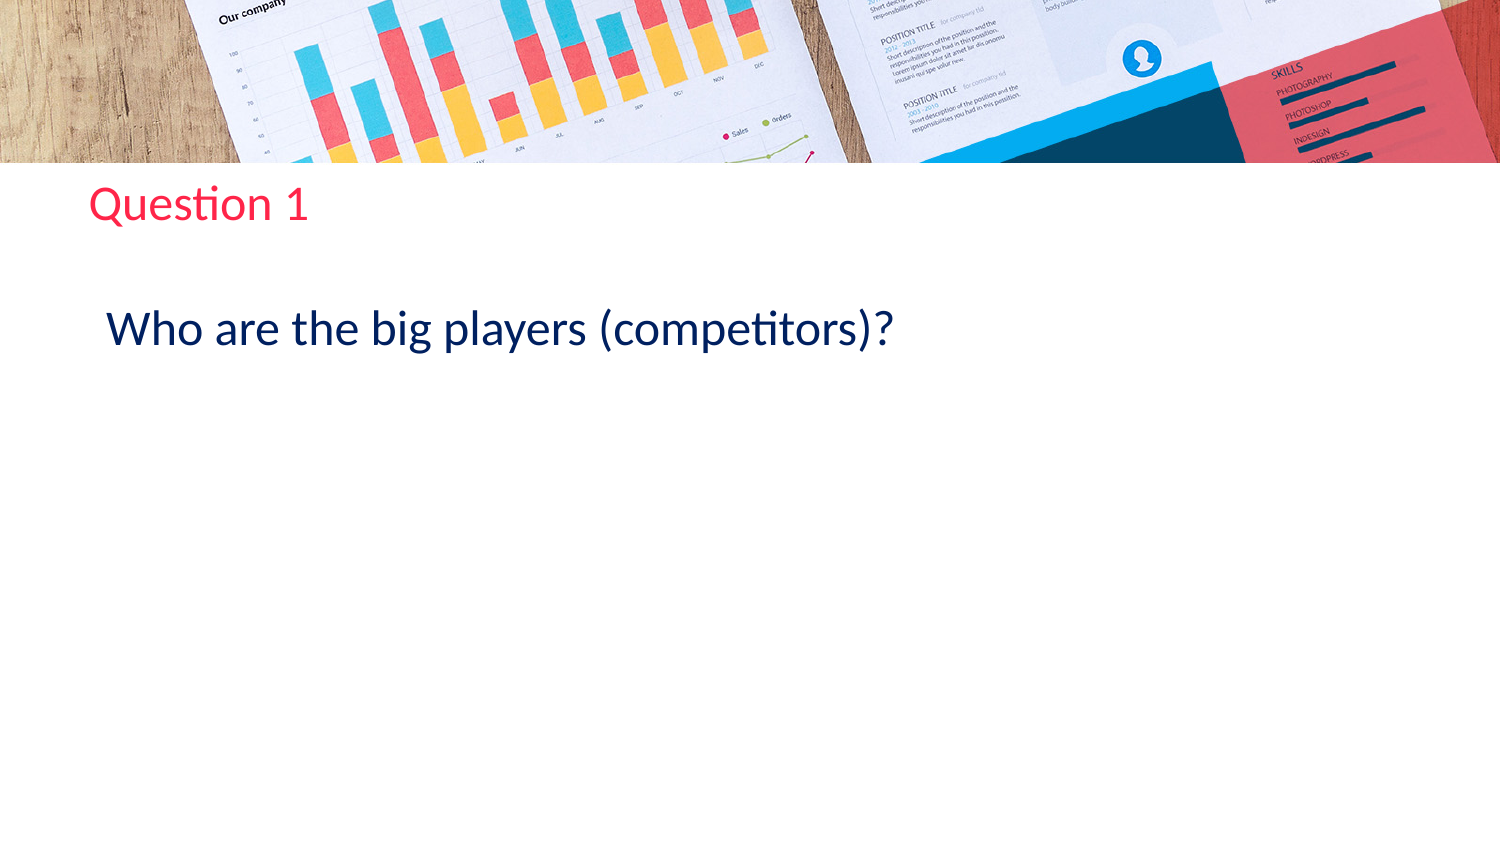

# Question 1
Who are the big players (competitors)?